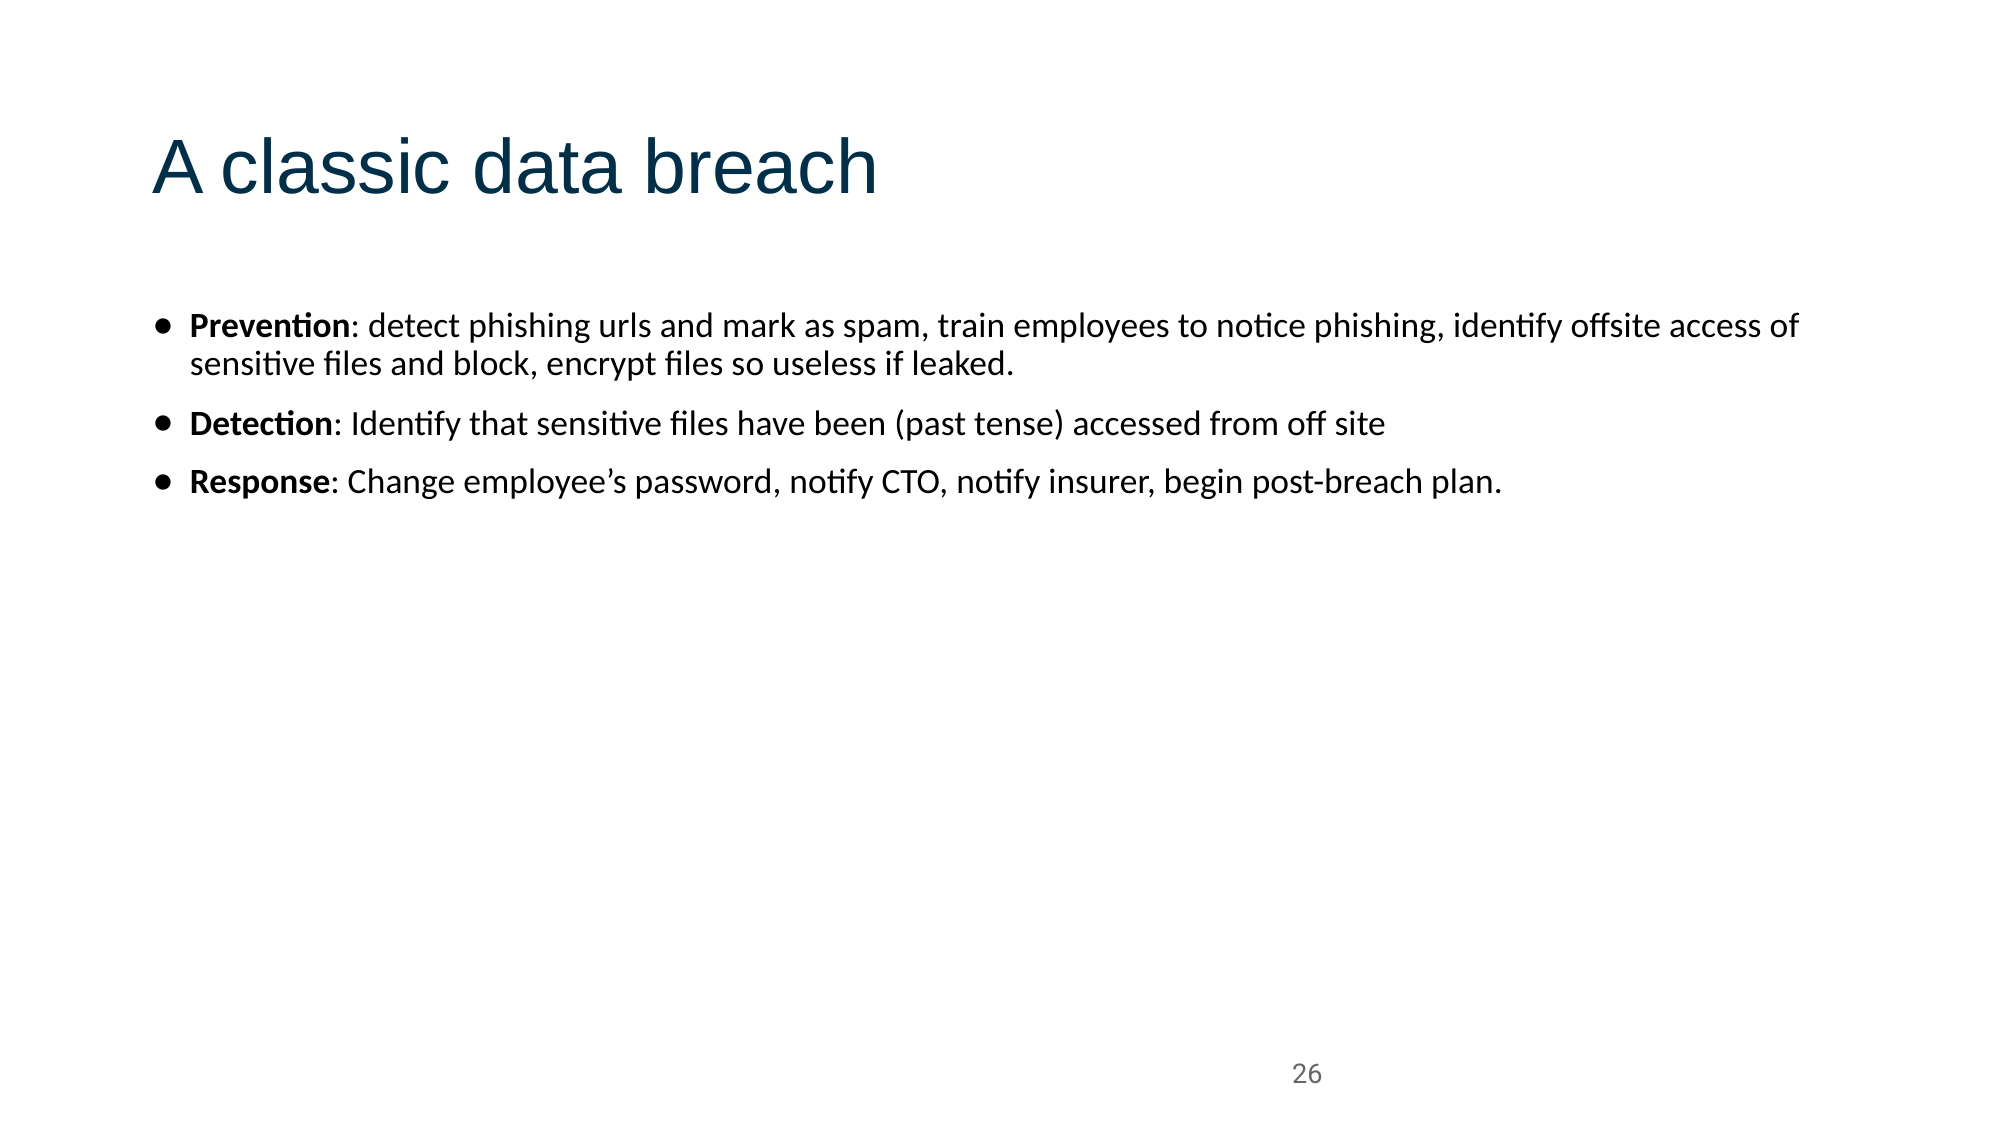

# A classic data breach
Prevention: detect phishing urls and mark as spam, train employees to notice phishing, identify offsite access of sensitive files and block, encrypt files so useless if leaked.
Detection: Identify that sensitive files have been (past tense) accessed from off site
Response: Change employee’s password, notify CTO, notify insurer, begin post-breach plan.
26